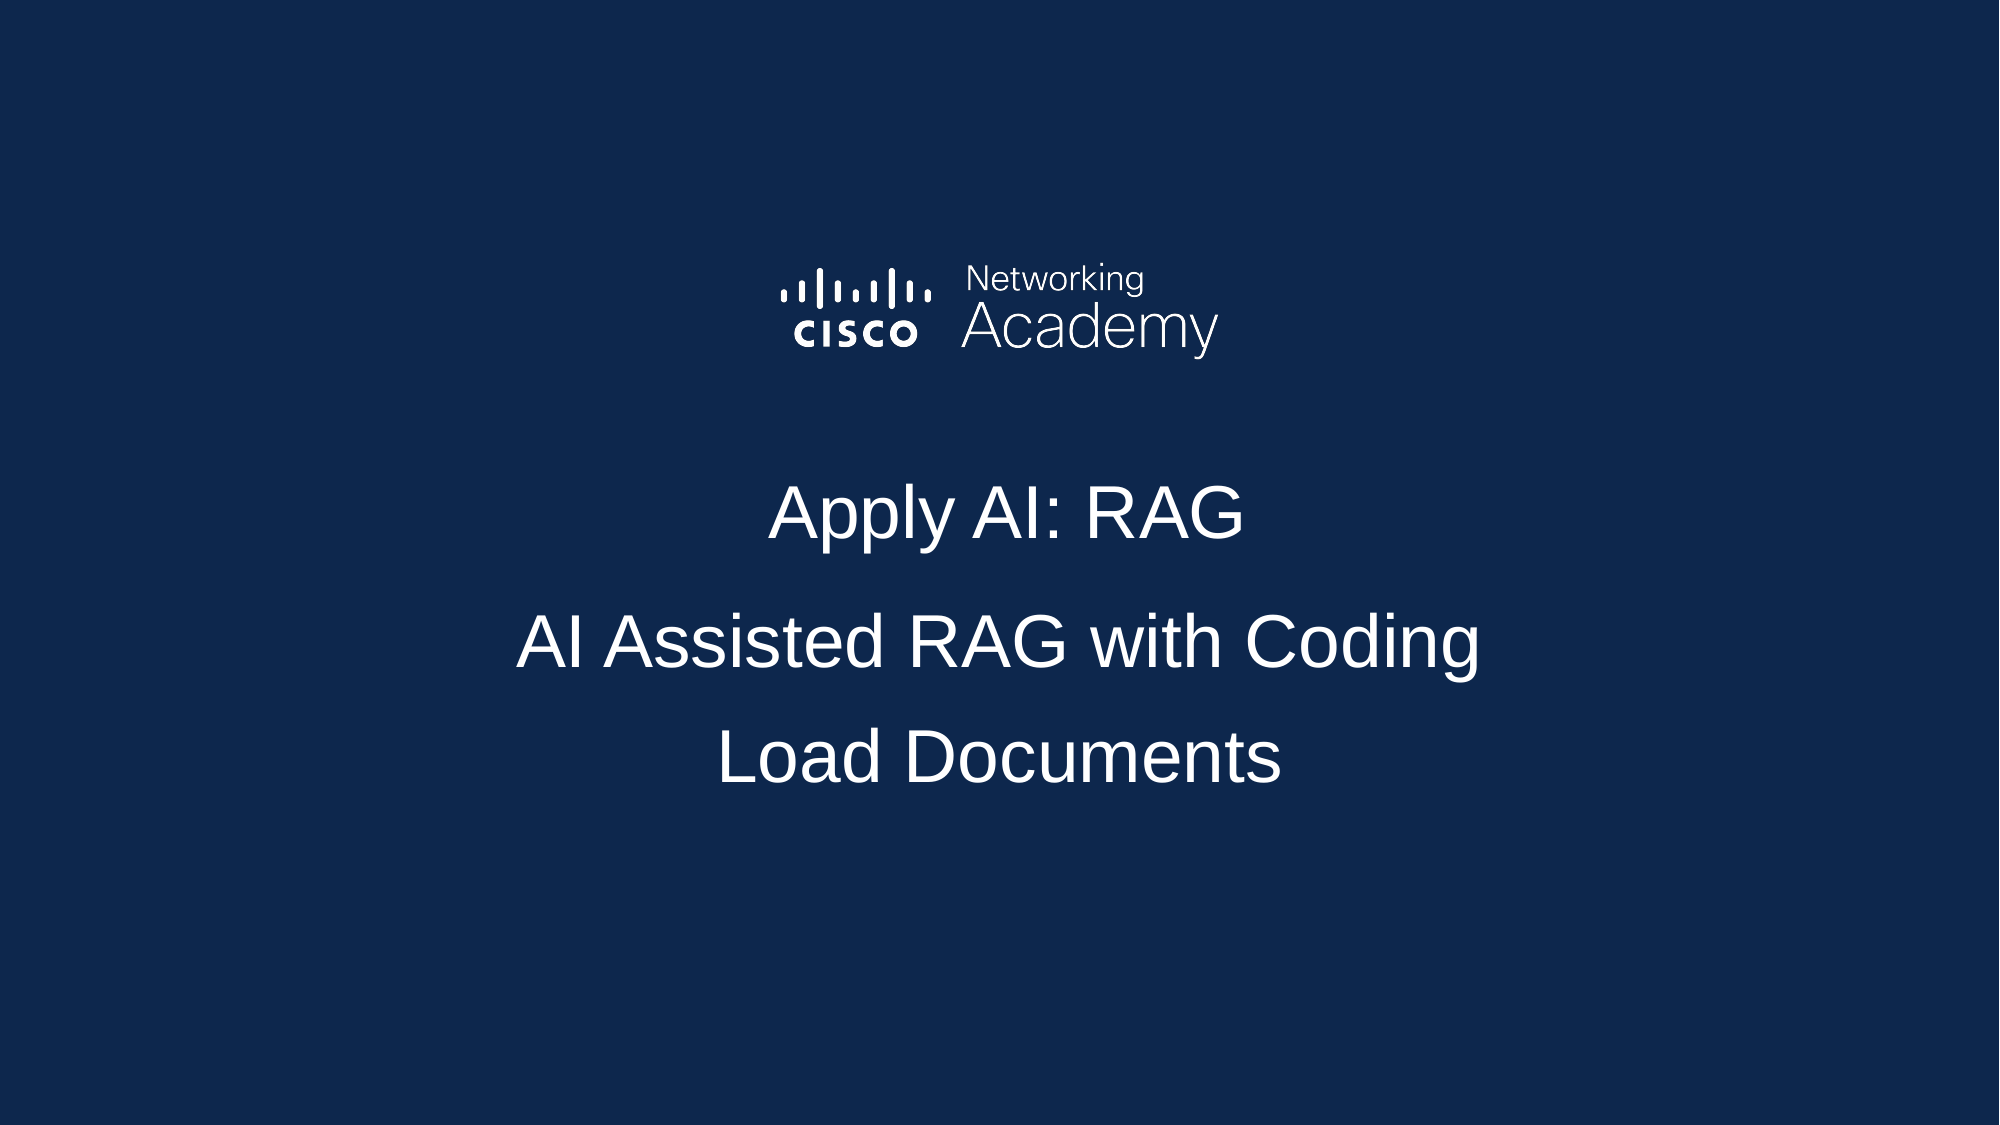

Apply AI: RAG
AI Assisted RAG with Coding
Load Documents